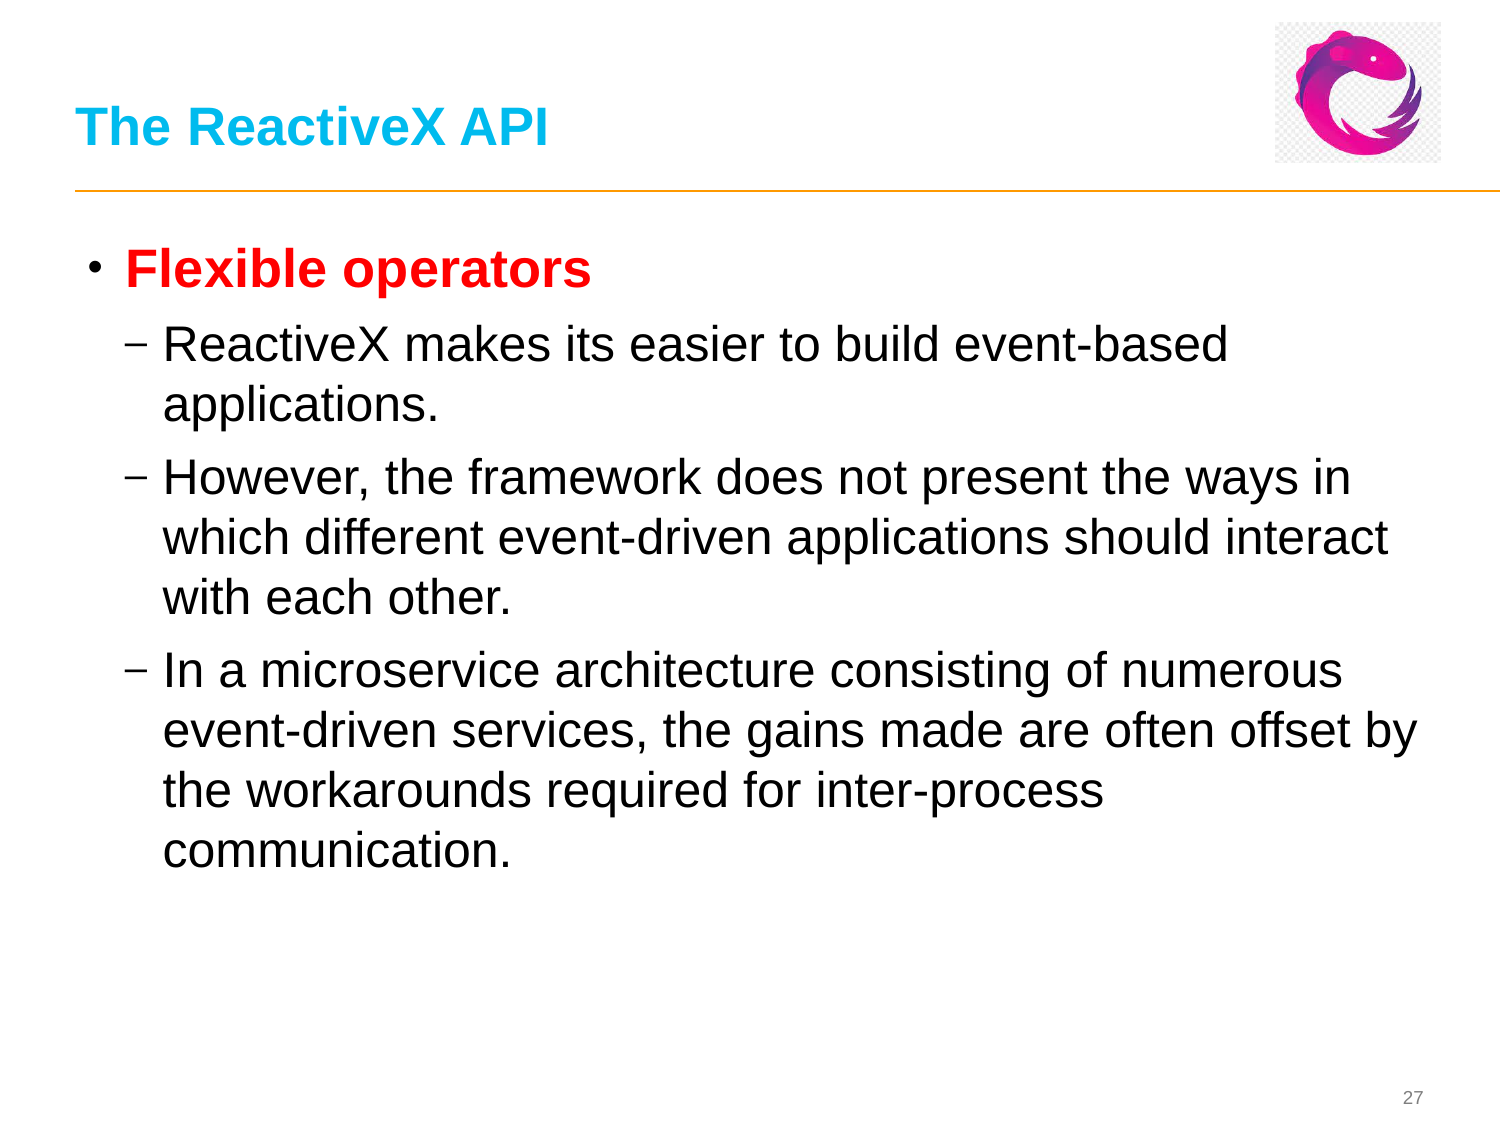

# The ReactiveX API
Flexible operators
ReactiveX makes its easier to build event-based applications.
However, the framework does not present the ways in which different event-driven applications should interact with each other.
In a microservice architecture consisting of numerous event-driven services, the gains made are often offset by the workarounds required for inter-process communication.